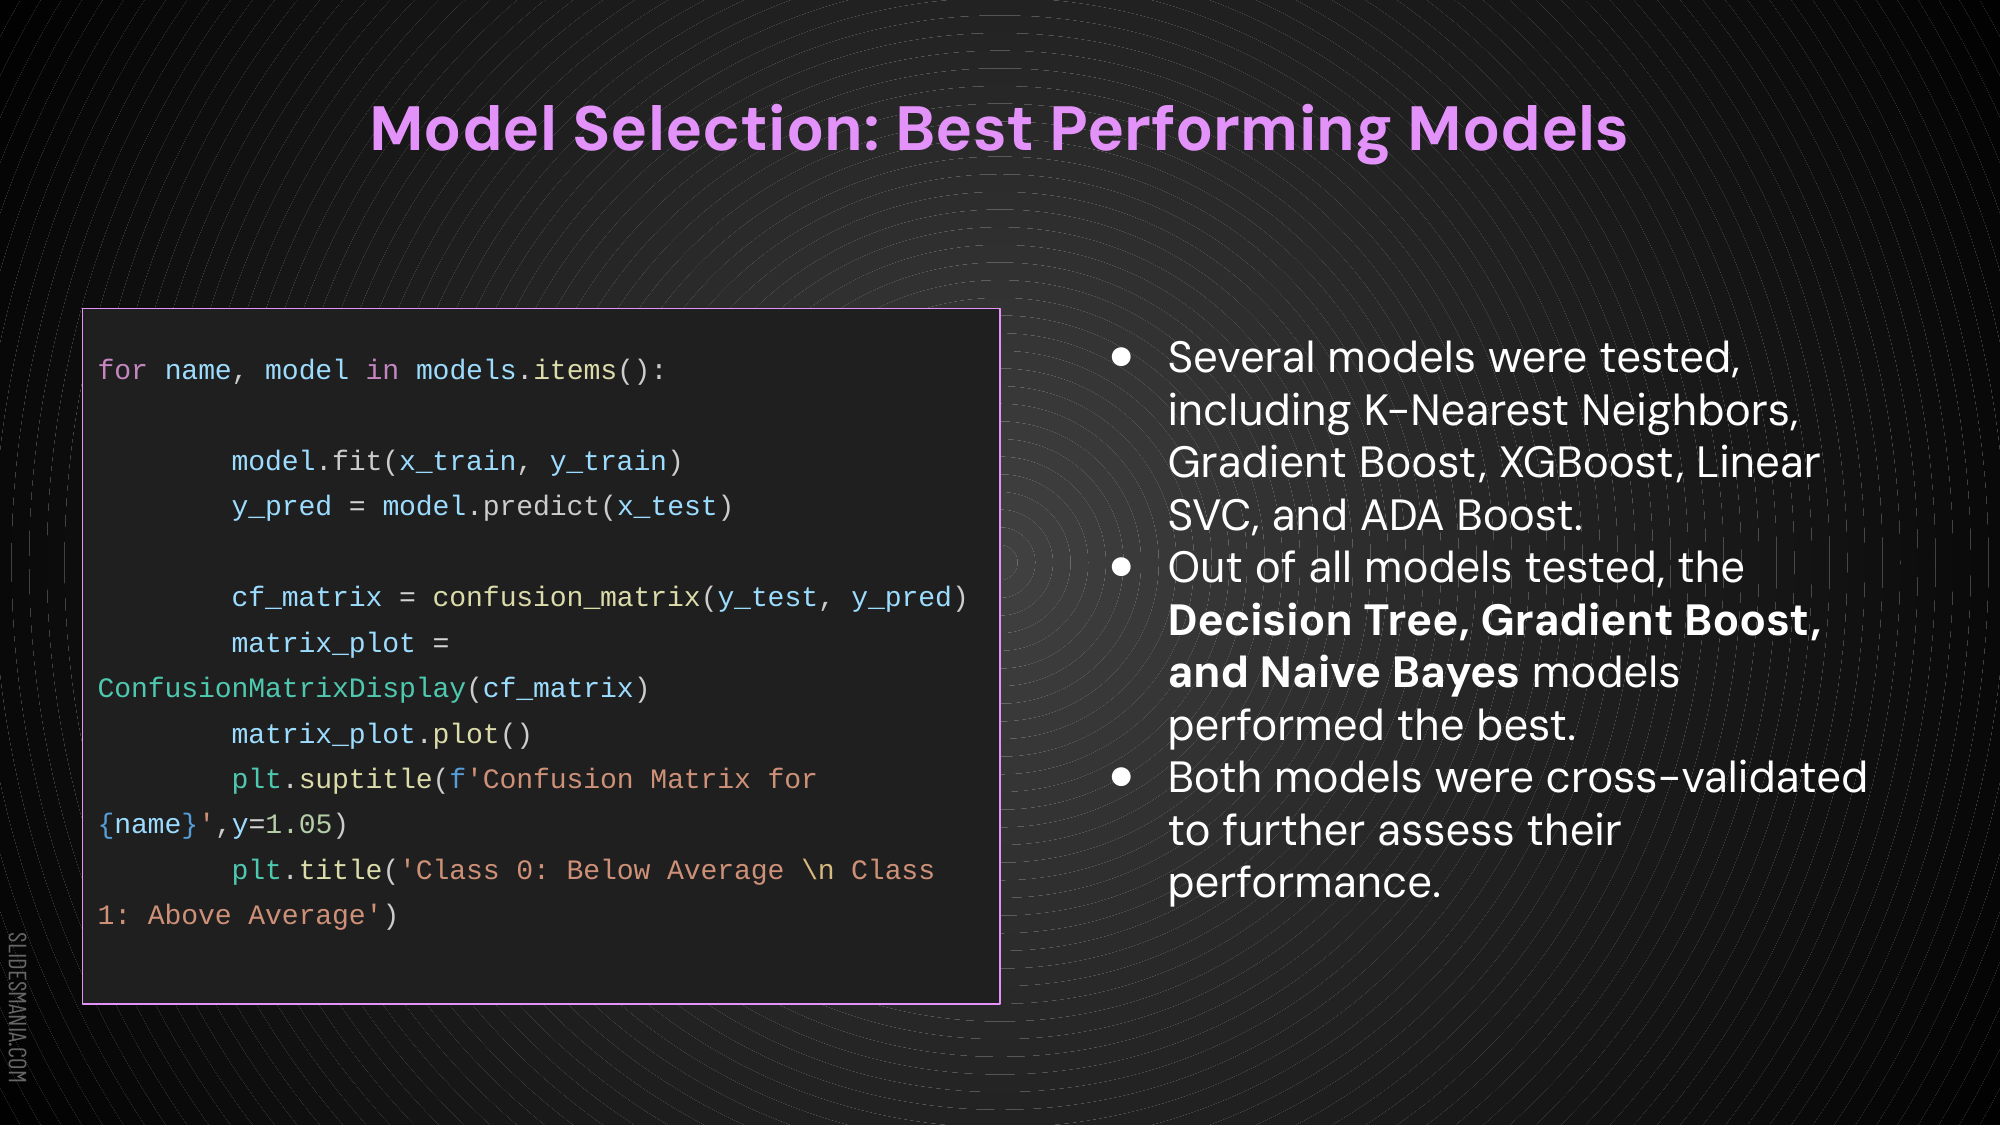

# Model Selection: Best Performing Models

for name, model in models.items():

        model.fit(x_train, y_train)
        y_pred = model.predict(x_test)

        cf_matrix = confusion_matrix(y_test, y_pred)
        matrix_plot = ConfusionMatrixDisplay(cf_matrix)
        matrix_plot.plot()
        plt.suptitle(f'Confusion Matrix for {name}',y=1.05)
        plt.title('Class 0: Below Average \n Class 1: Above Average')

Several models were tested, including K-Nearest Neighbors, Gradient Boost, XGBoost, Linear SVC, and ADA Boost.
Out of all models tested, the Decision Tree, Gradient Boost, and Naive Bayes models performed the best.
Both models were cross-validated to further assess their performance.